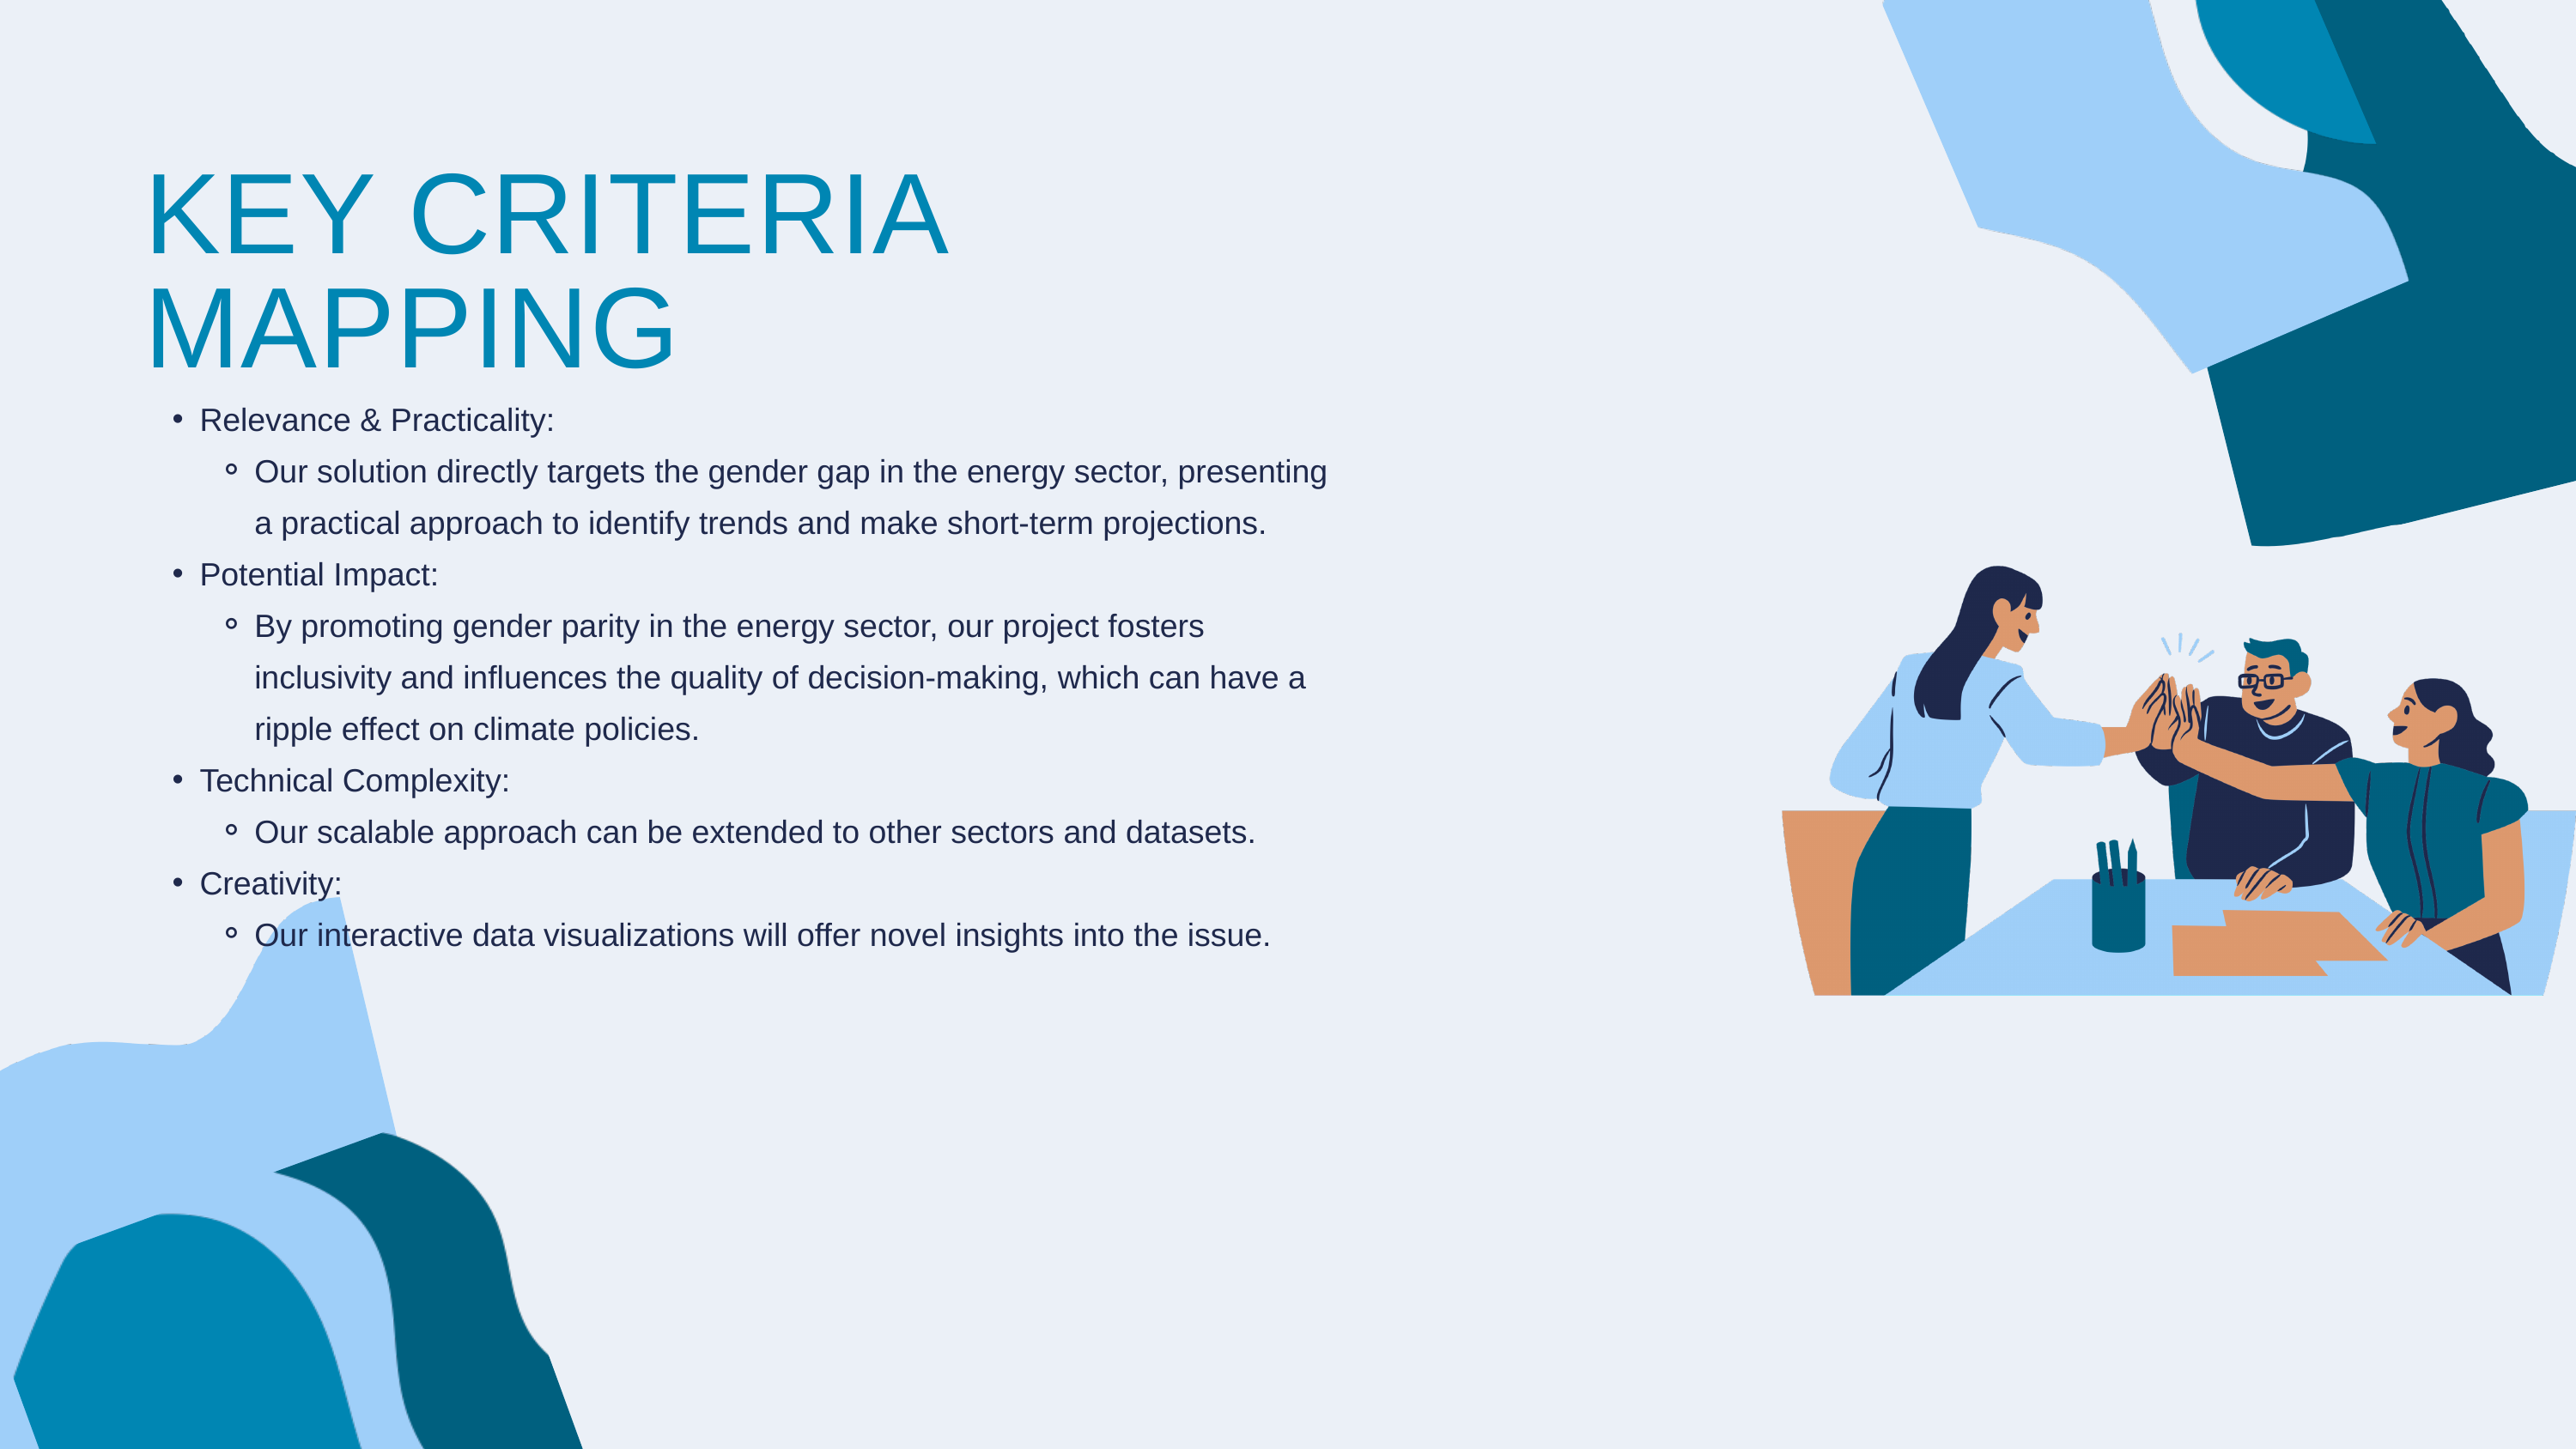

KEY CRITERIA MAPPING
Relevance & Practicality:
Our solution directly targets the gender gap in the energy sector, presenting a practical approach to identify trends and make short-term projections.
Potential Impact:
By promoting gender parity in the energy sector, our project fosters inclusivity and influences the quality of decision-making, which can have a ripple effect on climate policies.
Technical Complexity:
Our scalable approach can be extended to other sectors and datasets.
Creativity:
Our interactive data visualizations will offer novel insights into the issue.